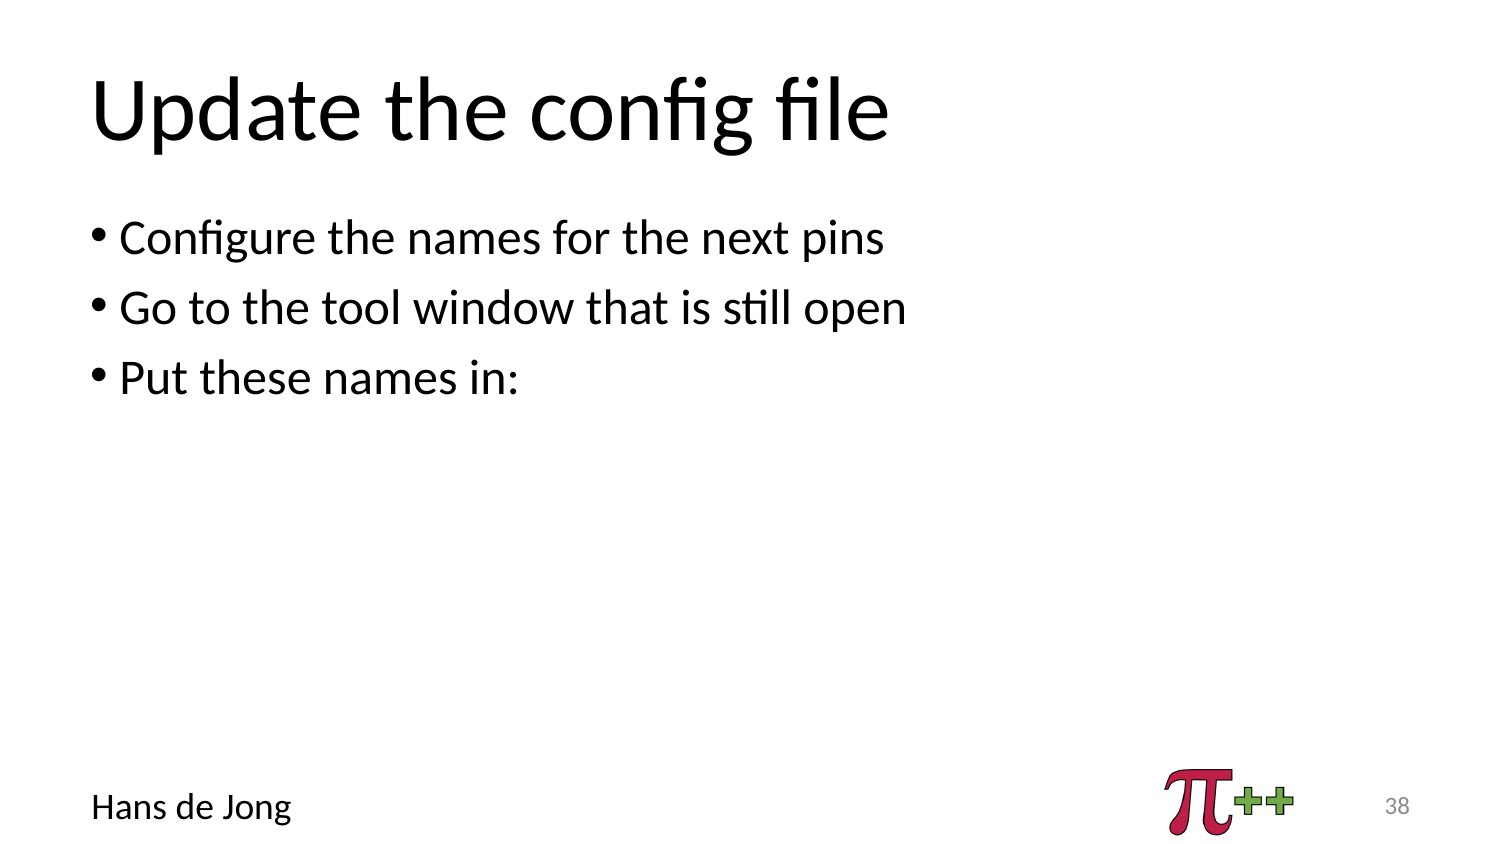

# Update the config file
Configure the names for the next pins
Go to the tool window that is still open
Put these names in:
38